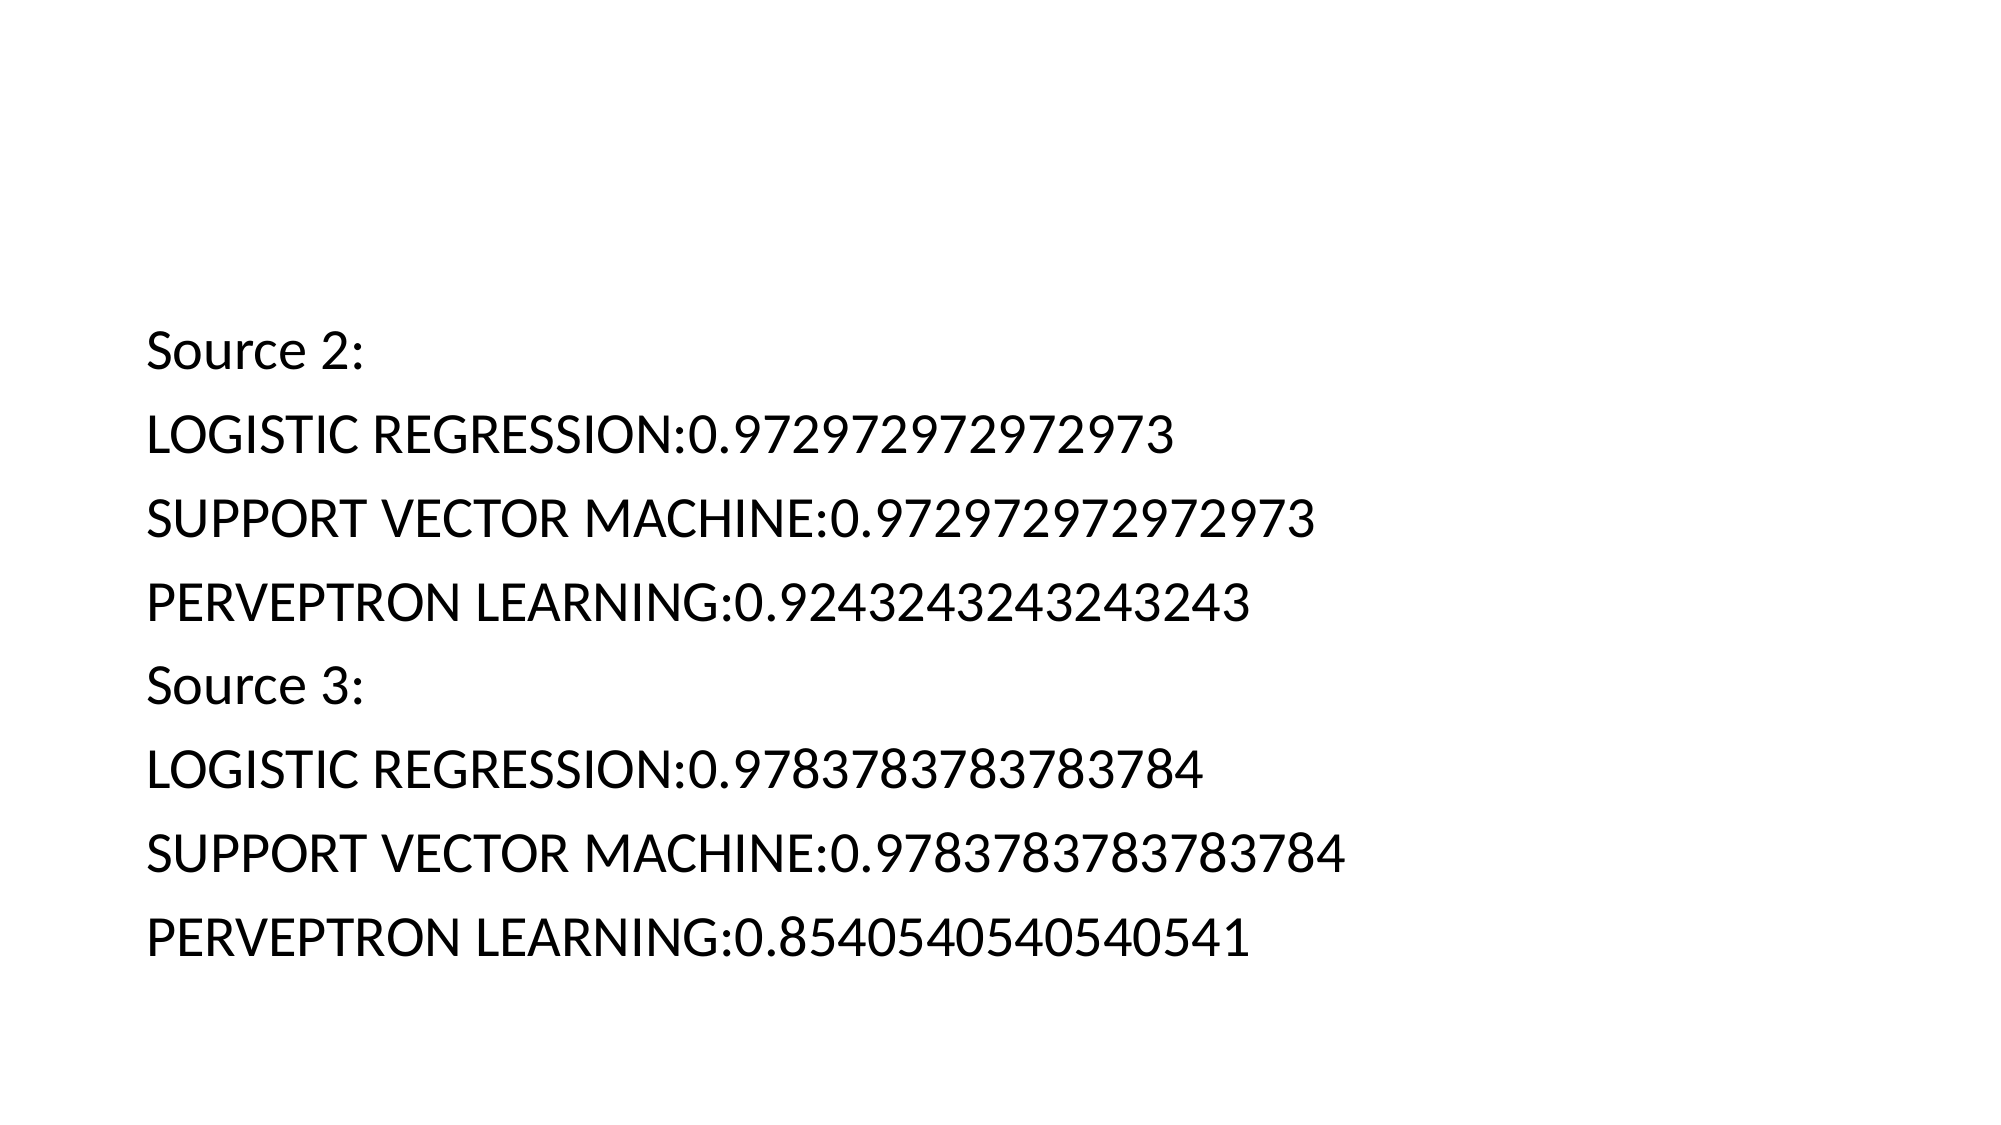

#
Source 2:
LOGISTIC REGRESSION:0.972972972972973
SUPPORT VECTOR MACHINE:0.972972972972973
PERVEPTRON LEARNING:0.9243243243243243
Source 3:
LOGISTIC REGRESSION:0.9783783783783784
SUPPORT VECTOR MACHINE:0.9783783783783784
PERVEPTRON LEARNING:0.8540540540540541